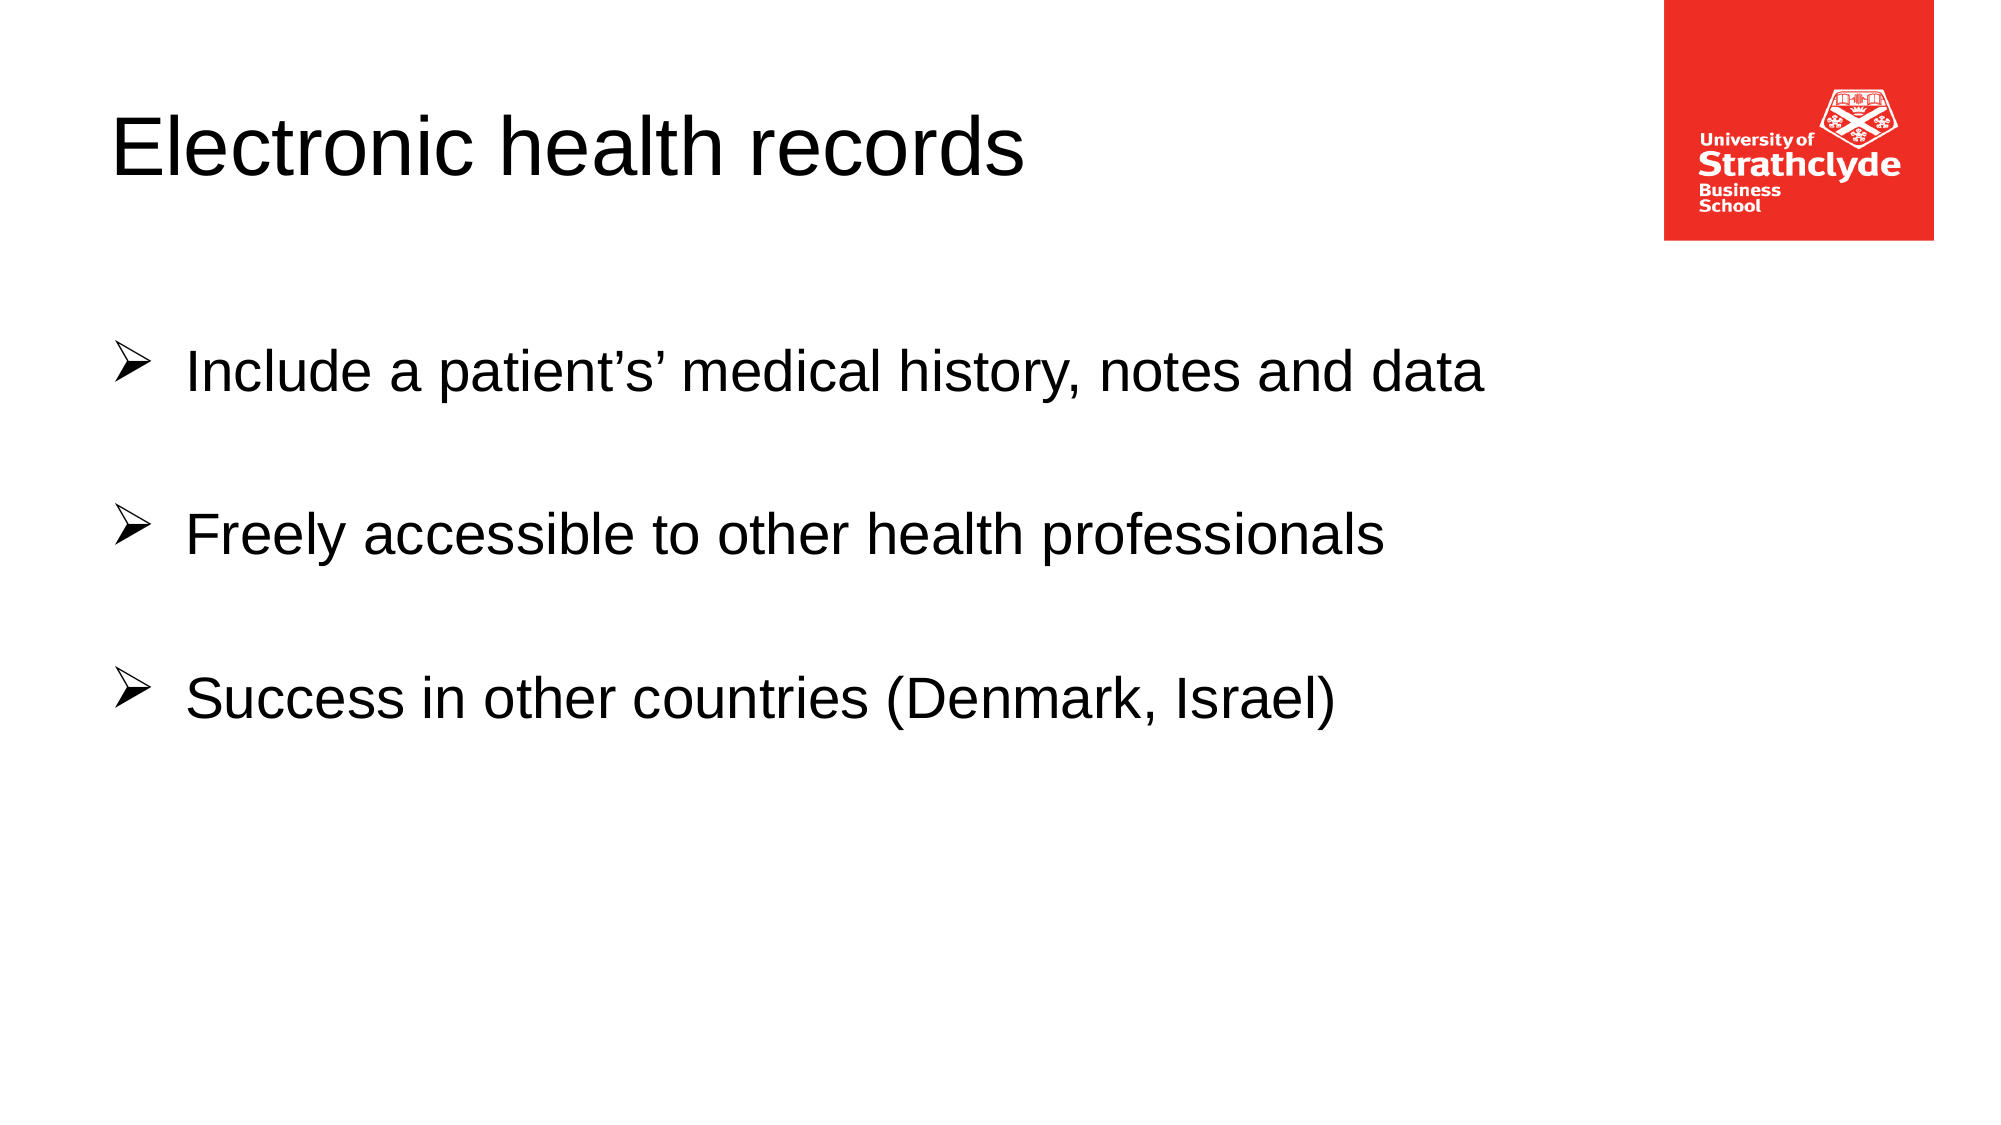

# Electronic health records
Include a patient’s’ medical history, notes and data

Freely accessible to other health professionals

Success in other countries (Denmark, Israel)